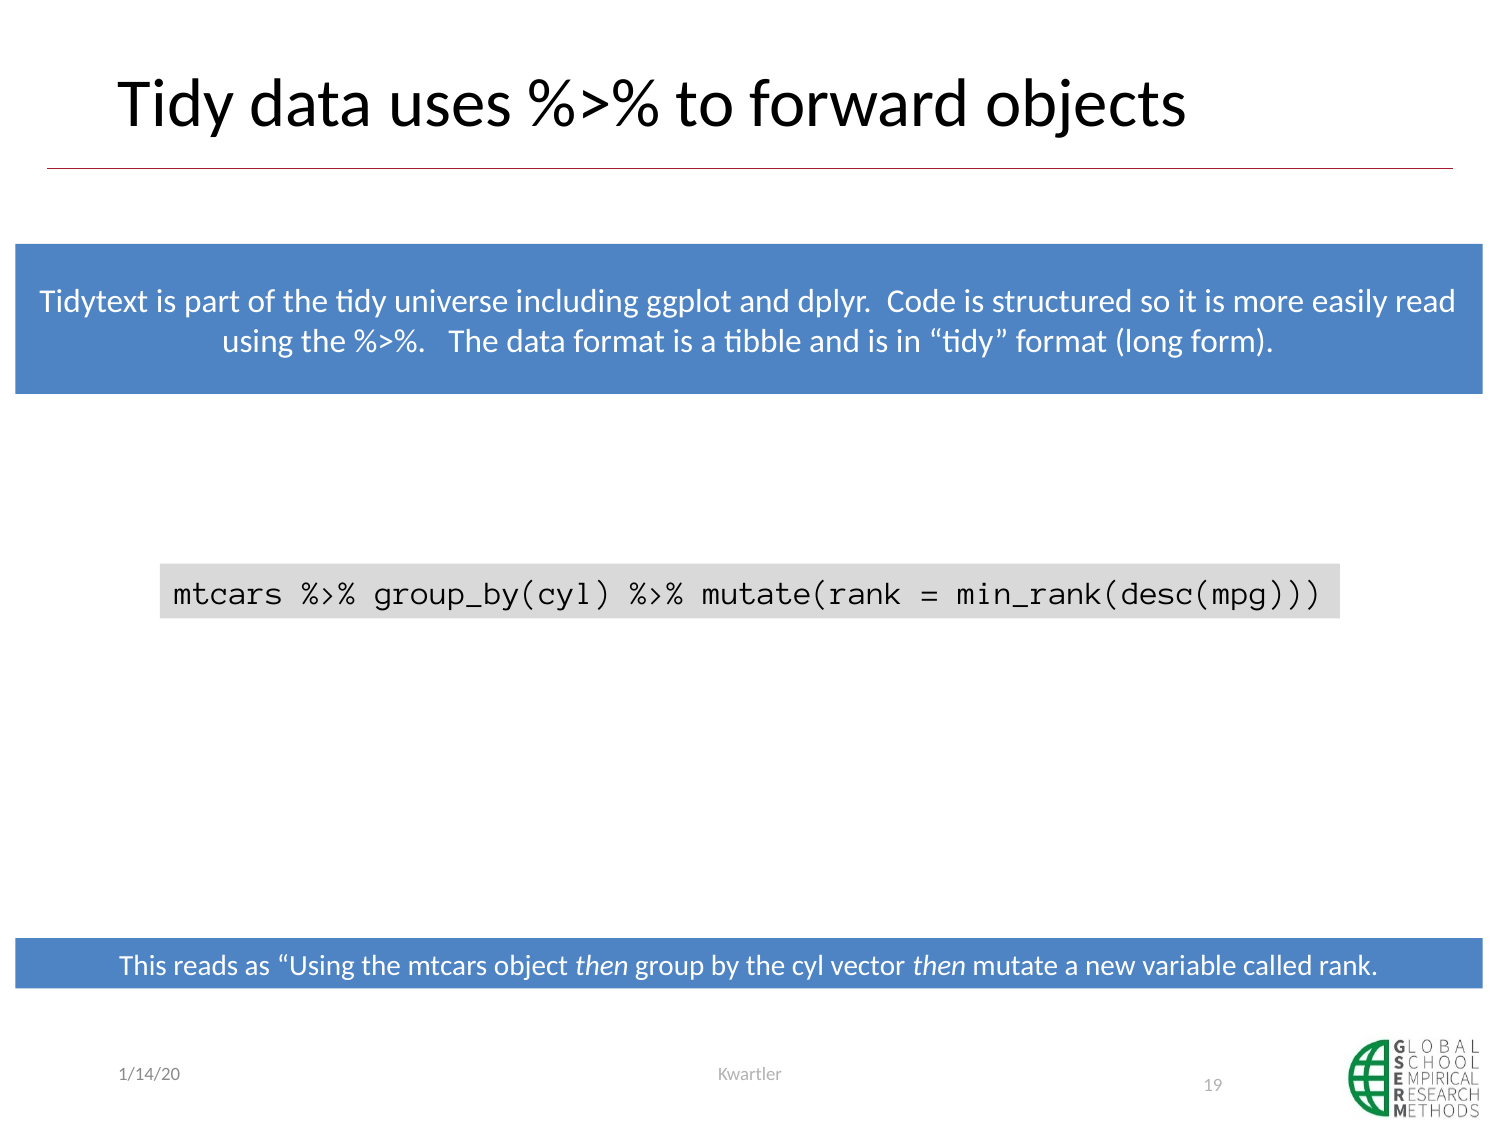

# Tidy data uses %>% to forward objects
Tidytext is part of the tidy universe including ggplot and dplyr.  Code is structured so it is more easily read using the %>%.   The data format is a tibble and is in “tidy” format (long form).
mtcars %>% group_by(cyl) %>% mutate(rank = min_rank(desc(mpg)))
This reads as “Using the mtcars object then group by the cyl vector then mutate a new variable called rank.
1/14/20
Kwartler
19